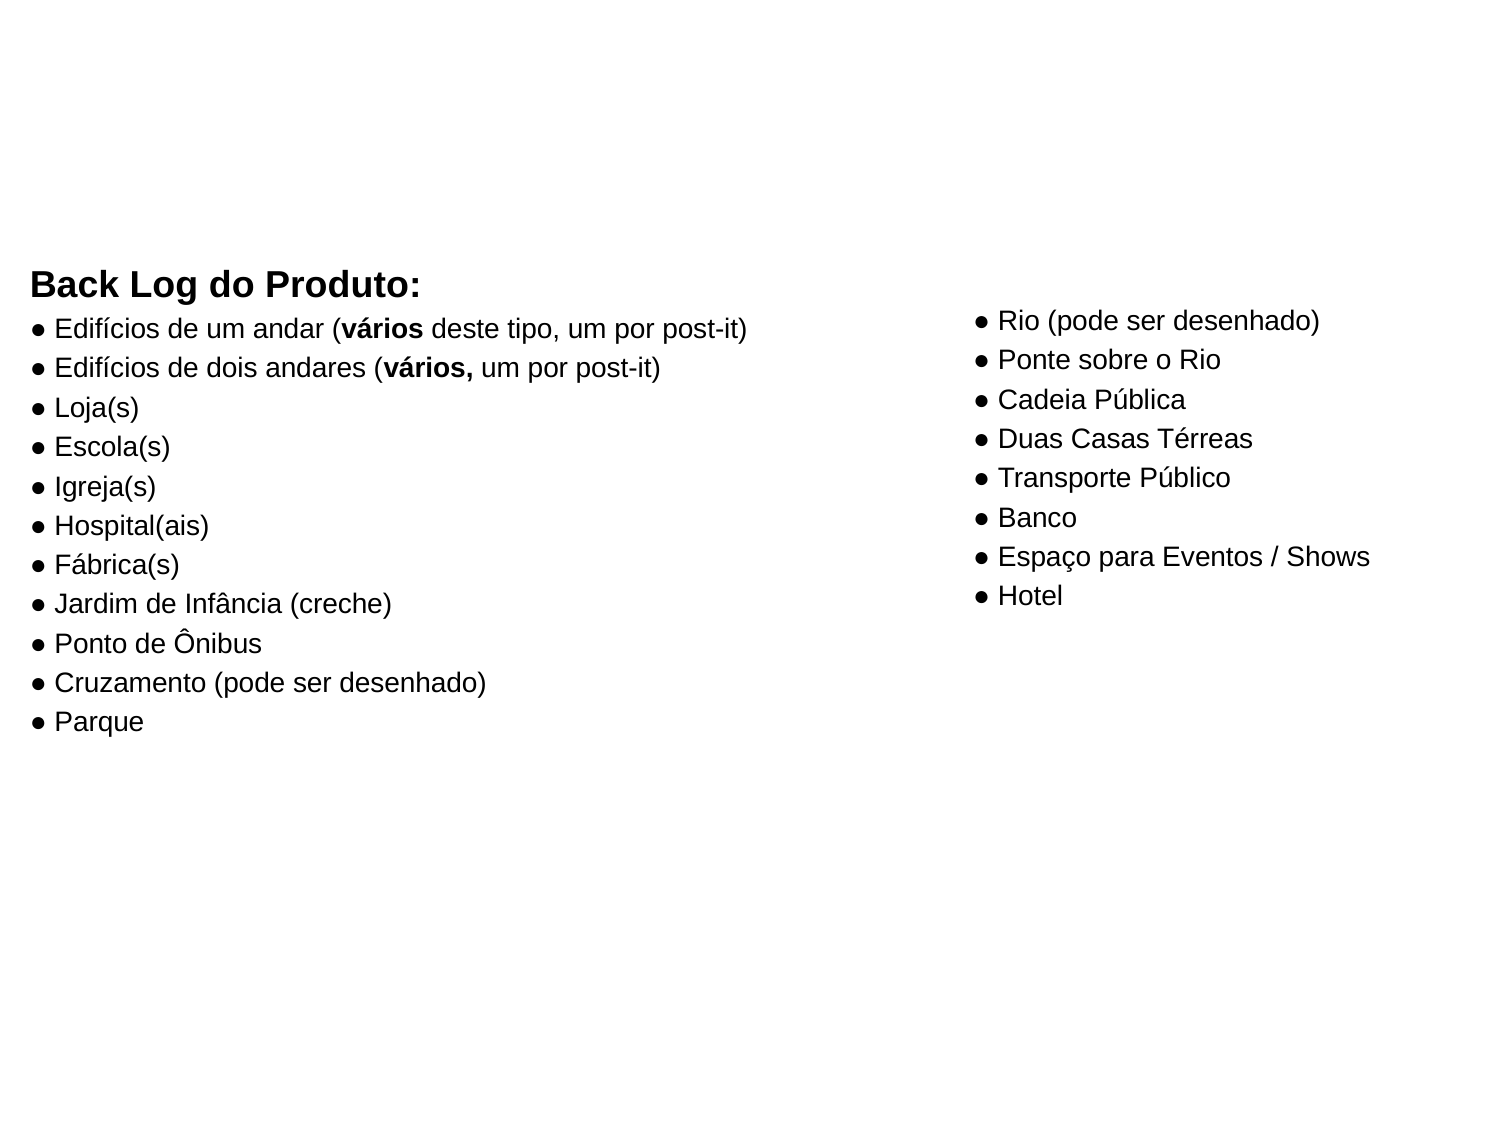

# Preparo
Back Log do Produto:
● Edifícios de um andar (vários deste tipo, um por post-it)
● Edifícios de dois andares (vários, um por post-it)
● Loja(s)
● Escola(s)
● Igreja(s)
● Hospital(ais)
● Fábrica(s)
● Jardim de Infância (creche)
● Ponto de Ônibus
● Cruzamento (pode ser desenhado)
● Parque

● Rio (pode ser desenhado)
● Ponte sobre o Rio
● Cadeia Pública
● Duas Casas Térreas
● Transporte Público
● Banco
● Espaço para Eventos / Shows
● Hotel